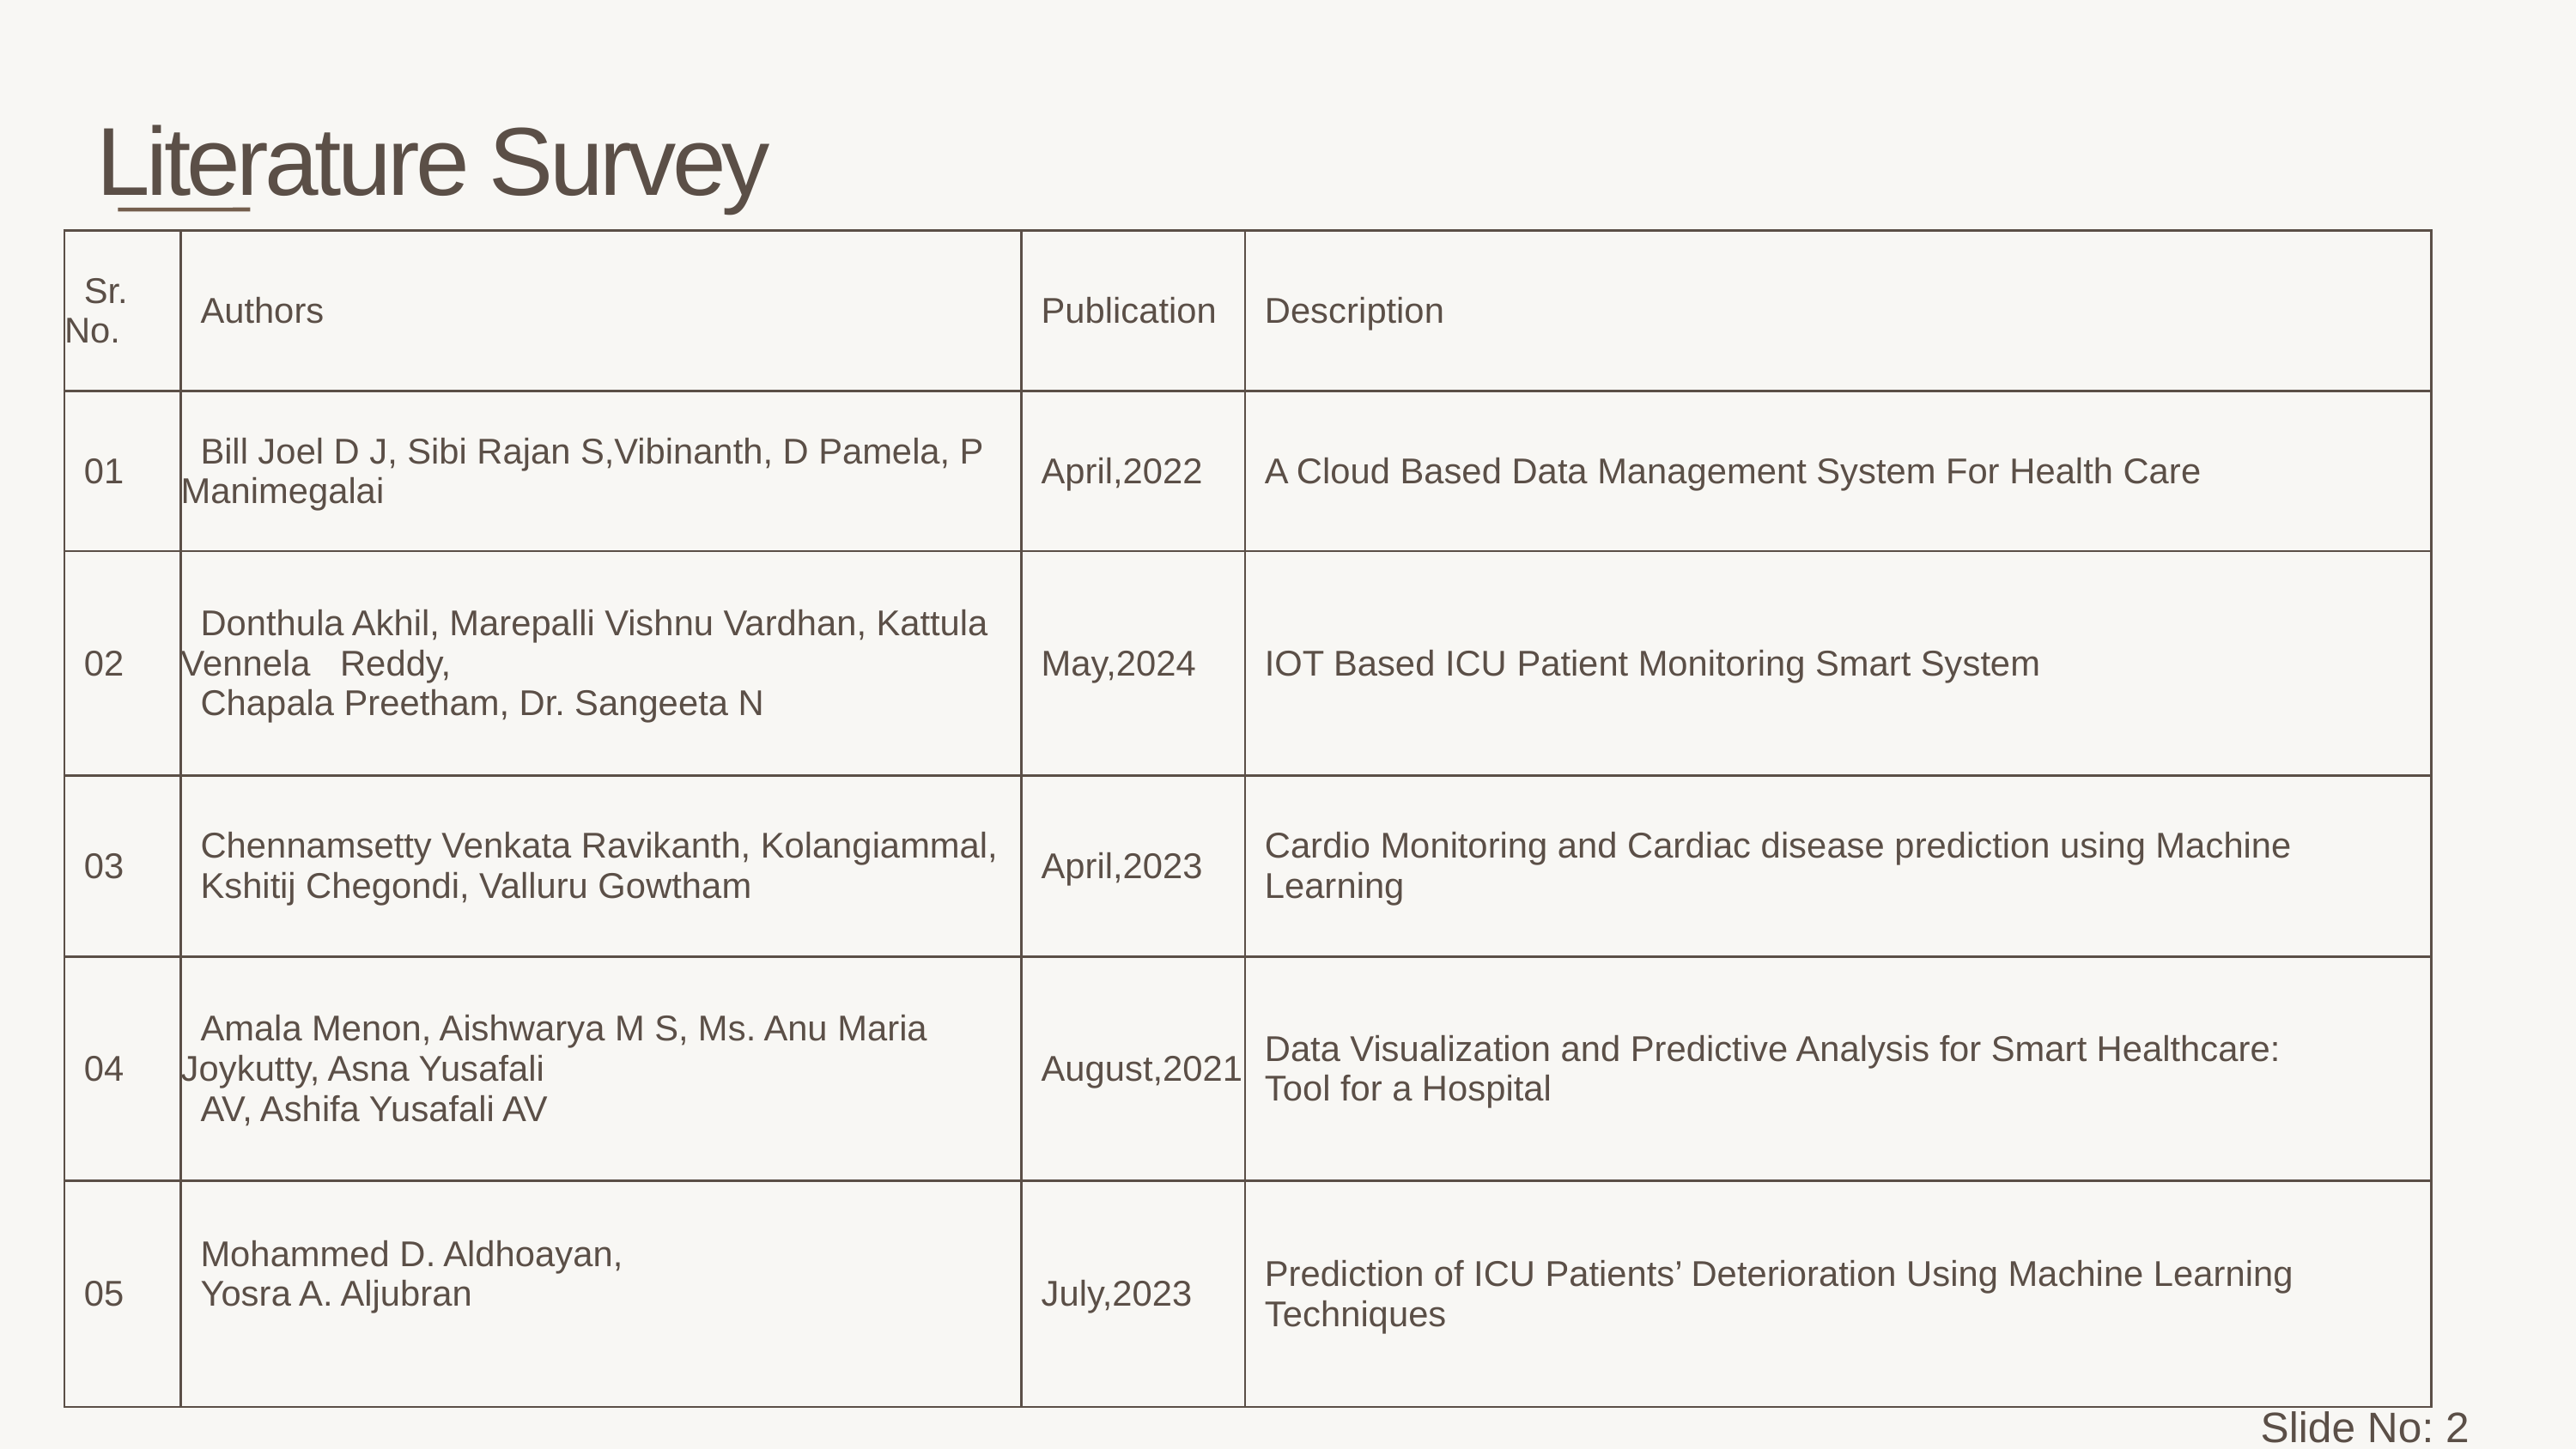

Literature Survey

| Sr. No. | Authors | Publication | Description |
| --- | --- | --- | --- |
| 01 | Bill Joel D J, Sibi Rajan S,Vibinanth, D Pamela, P Manimegalai | April,2022 | A Cloud Based Data Management System For Health Care |
| 02 | Donthula Akhil, Marepalli Vishnu Vardhan, Kattula Vennela Reddy, Chapala Preetham, Dr. Sangeeta N | May,2024 | IOT Based ICU Patient Monitoring Smart System |
| 03 | Chennamsetty Venkata Ravikanth, Kolangiammal, Kshitij Chegondi, Valluru Gowtham | April,2023 | Cardio Monitoring and Cardiac disease prediction using Machine Learning |
| 04 | Amala Menon, Aishwarya M S, Ms. Anu Maria Joykutty, Asna Yusafali AV, Ashifa Yusafali AV | August,2021 | Data Visualization and Predictive Analysis for Smart Healthcare: Tool for a Hospital |
| 05 | Mohammed D. Aldhoayan, Yosra A. Aljubran | July,2023 | Prediction of ICU Patients’ Deterioration Using Machine Learning Techniques |
Slide No: 2